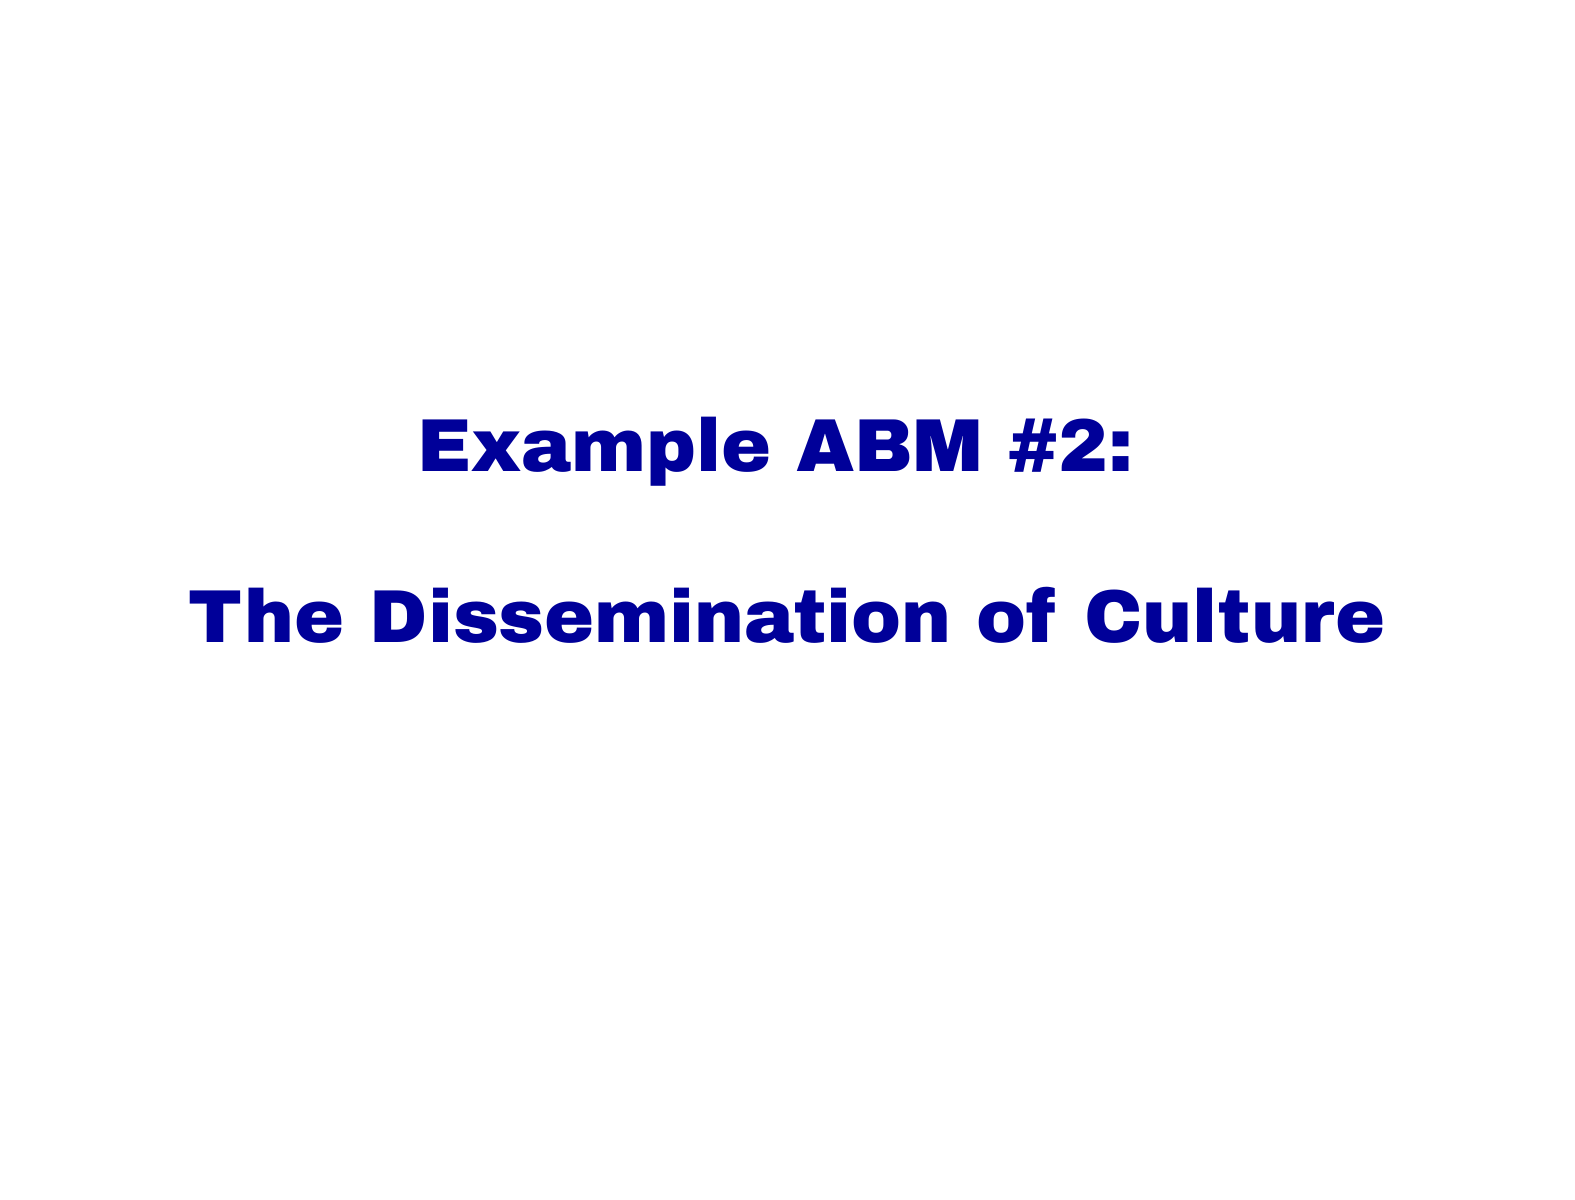

# Example ABM #2: The Dissemination of Culture